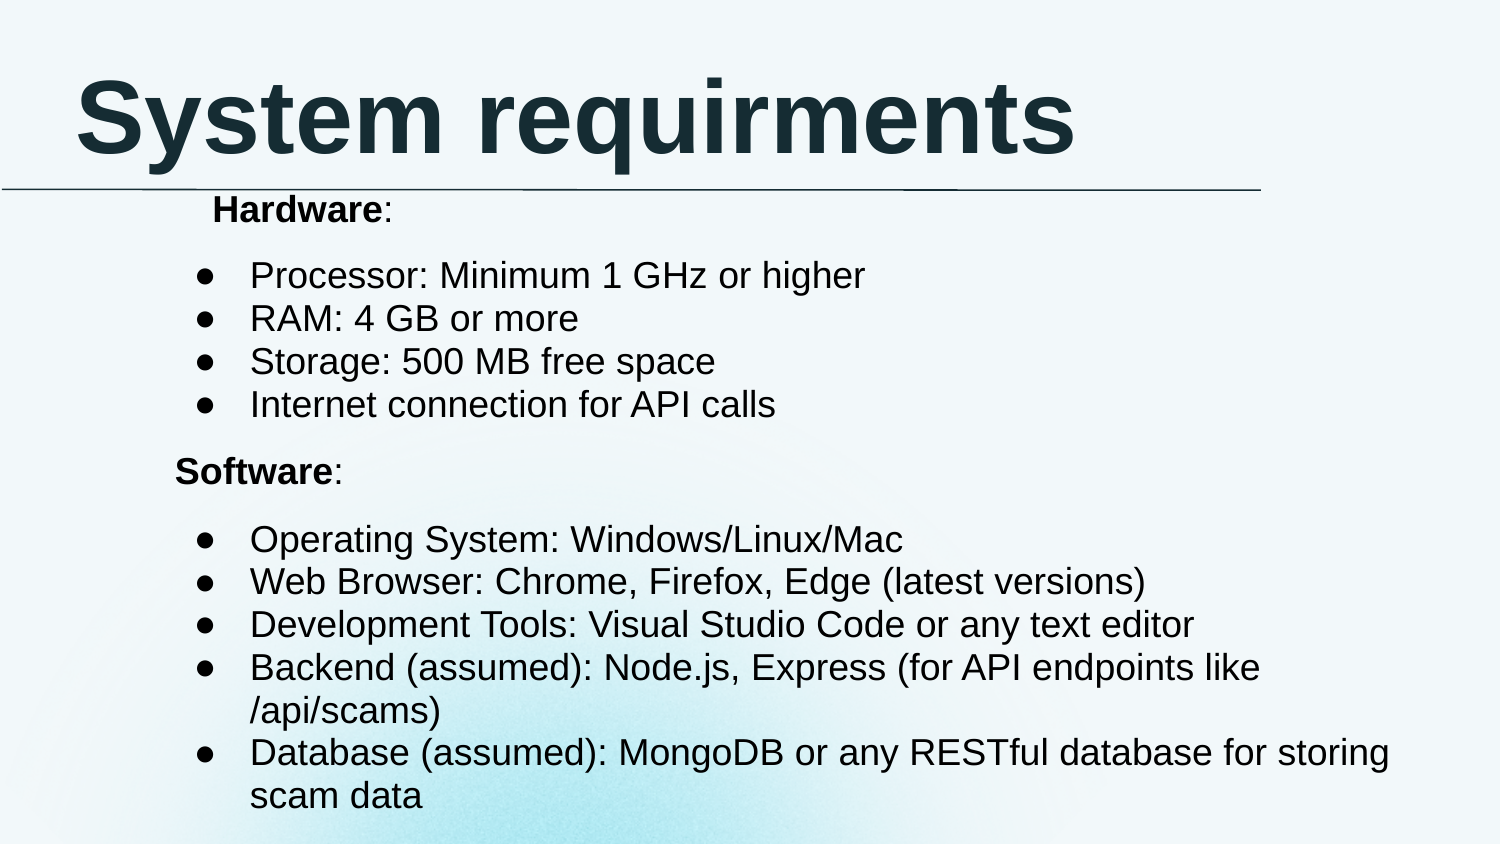

System requirments
Hardware:
Processor: Minimum 1 GHz or higher
RAM: 4 GB or more
Storage: 500 MB free space
Internet connection for API calls
Software:
Operating System: Windows/Linux/Mac
Web Browser: Chrome, Firefox, Edge (latest versions)
Development Tools: Visual Studio Code or any text editor
Backend (assumed): Node.js, Express (for API endpoints like /api/scams)
Database (assumed): MongoDB or any RESTful database for storing scam data